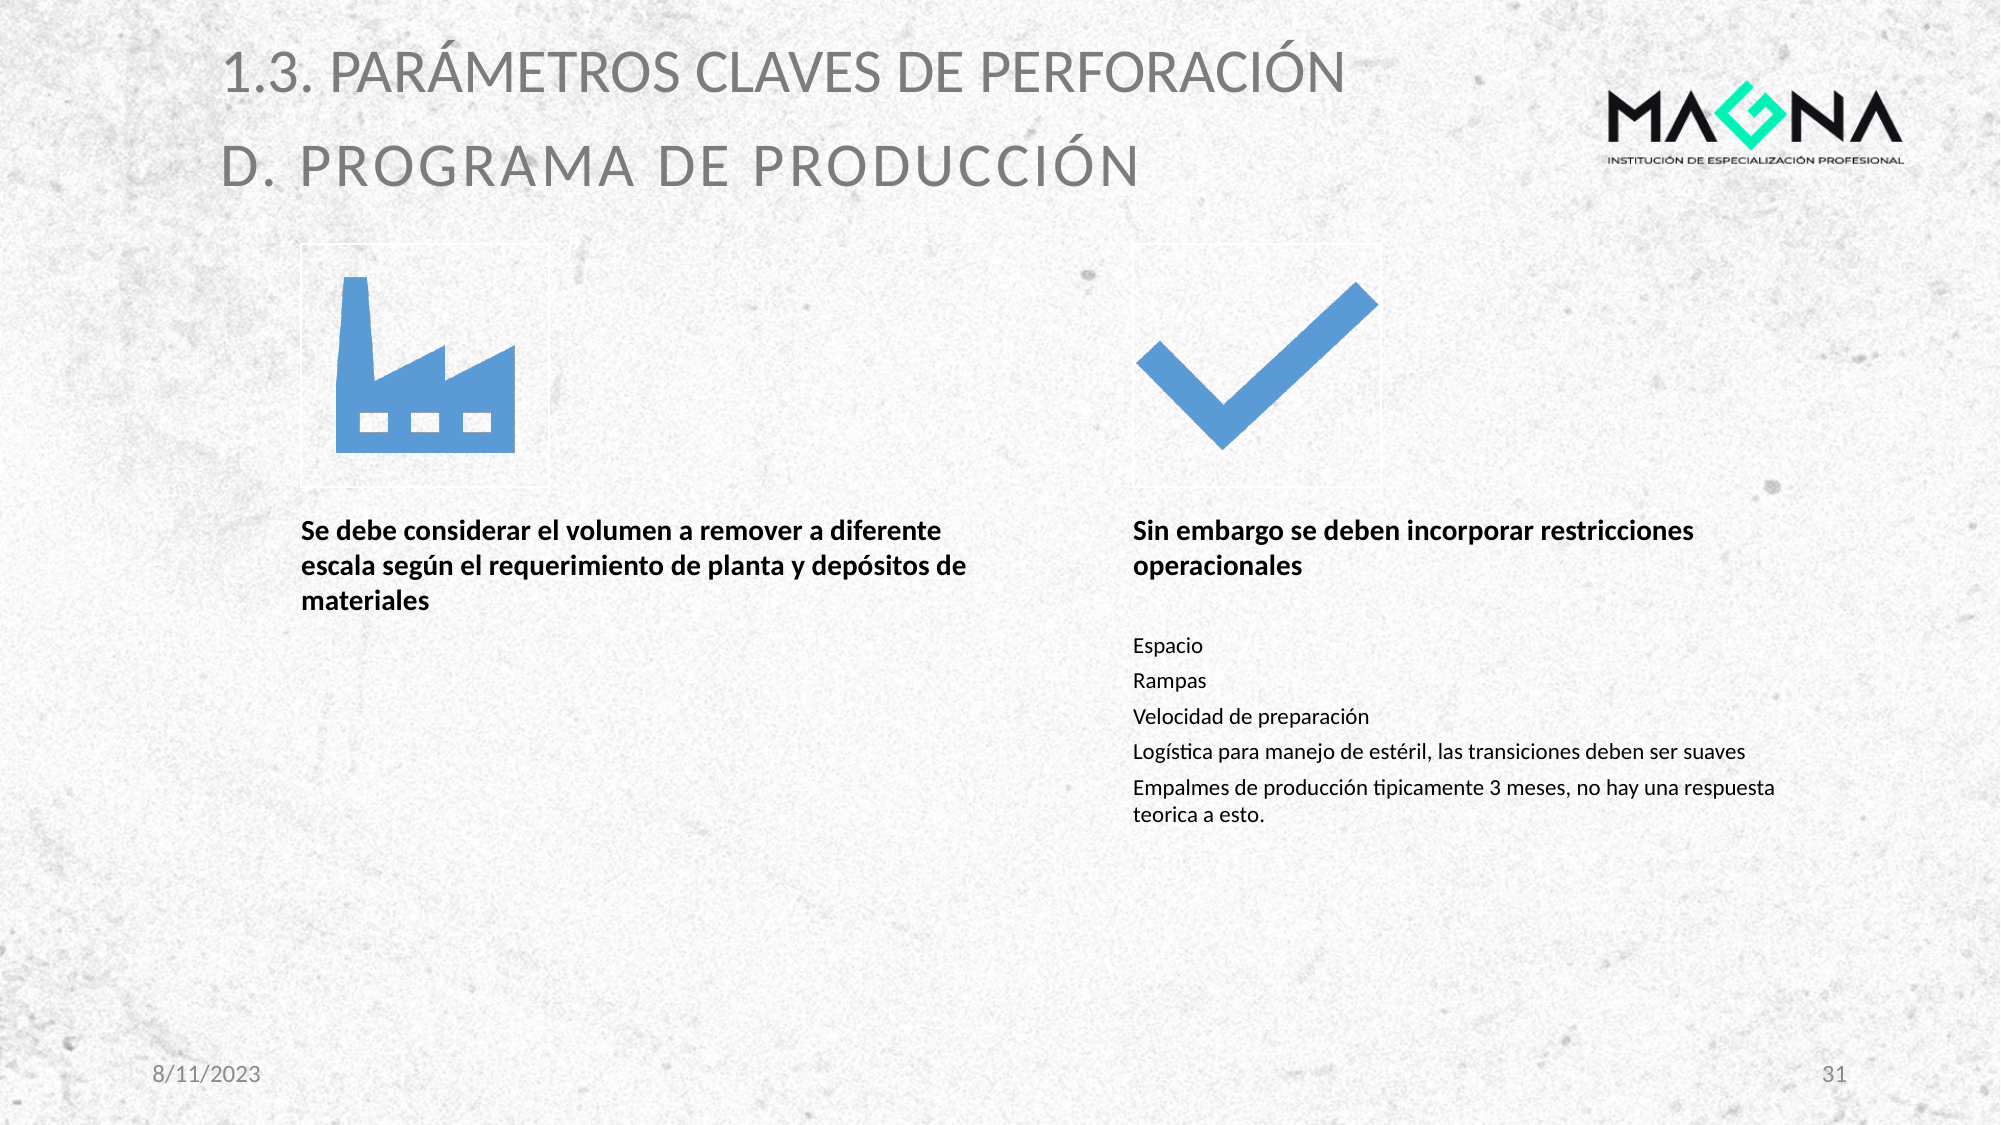

# 1.3. PARÁMETROS CLAVES DE PERFORACIÓN
d. Programa de producción
Se debe considerar el volumen a remover a diferente escala según el requerimiento de planta y depósitos de materiales
Sin embargo se deben incorporar restricciones operacionales
Espacio
Rampas
Velocidad de preparación
Logística para manejo de estéril, las transiciones deben ser suaves
Empalmes de producción tipicamente 3 meses, no hay una respuesta teorica a esto.
8/11/2023
31